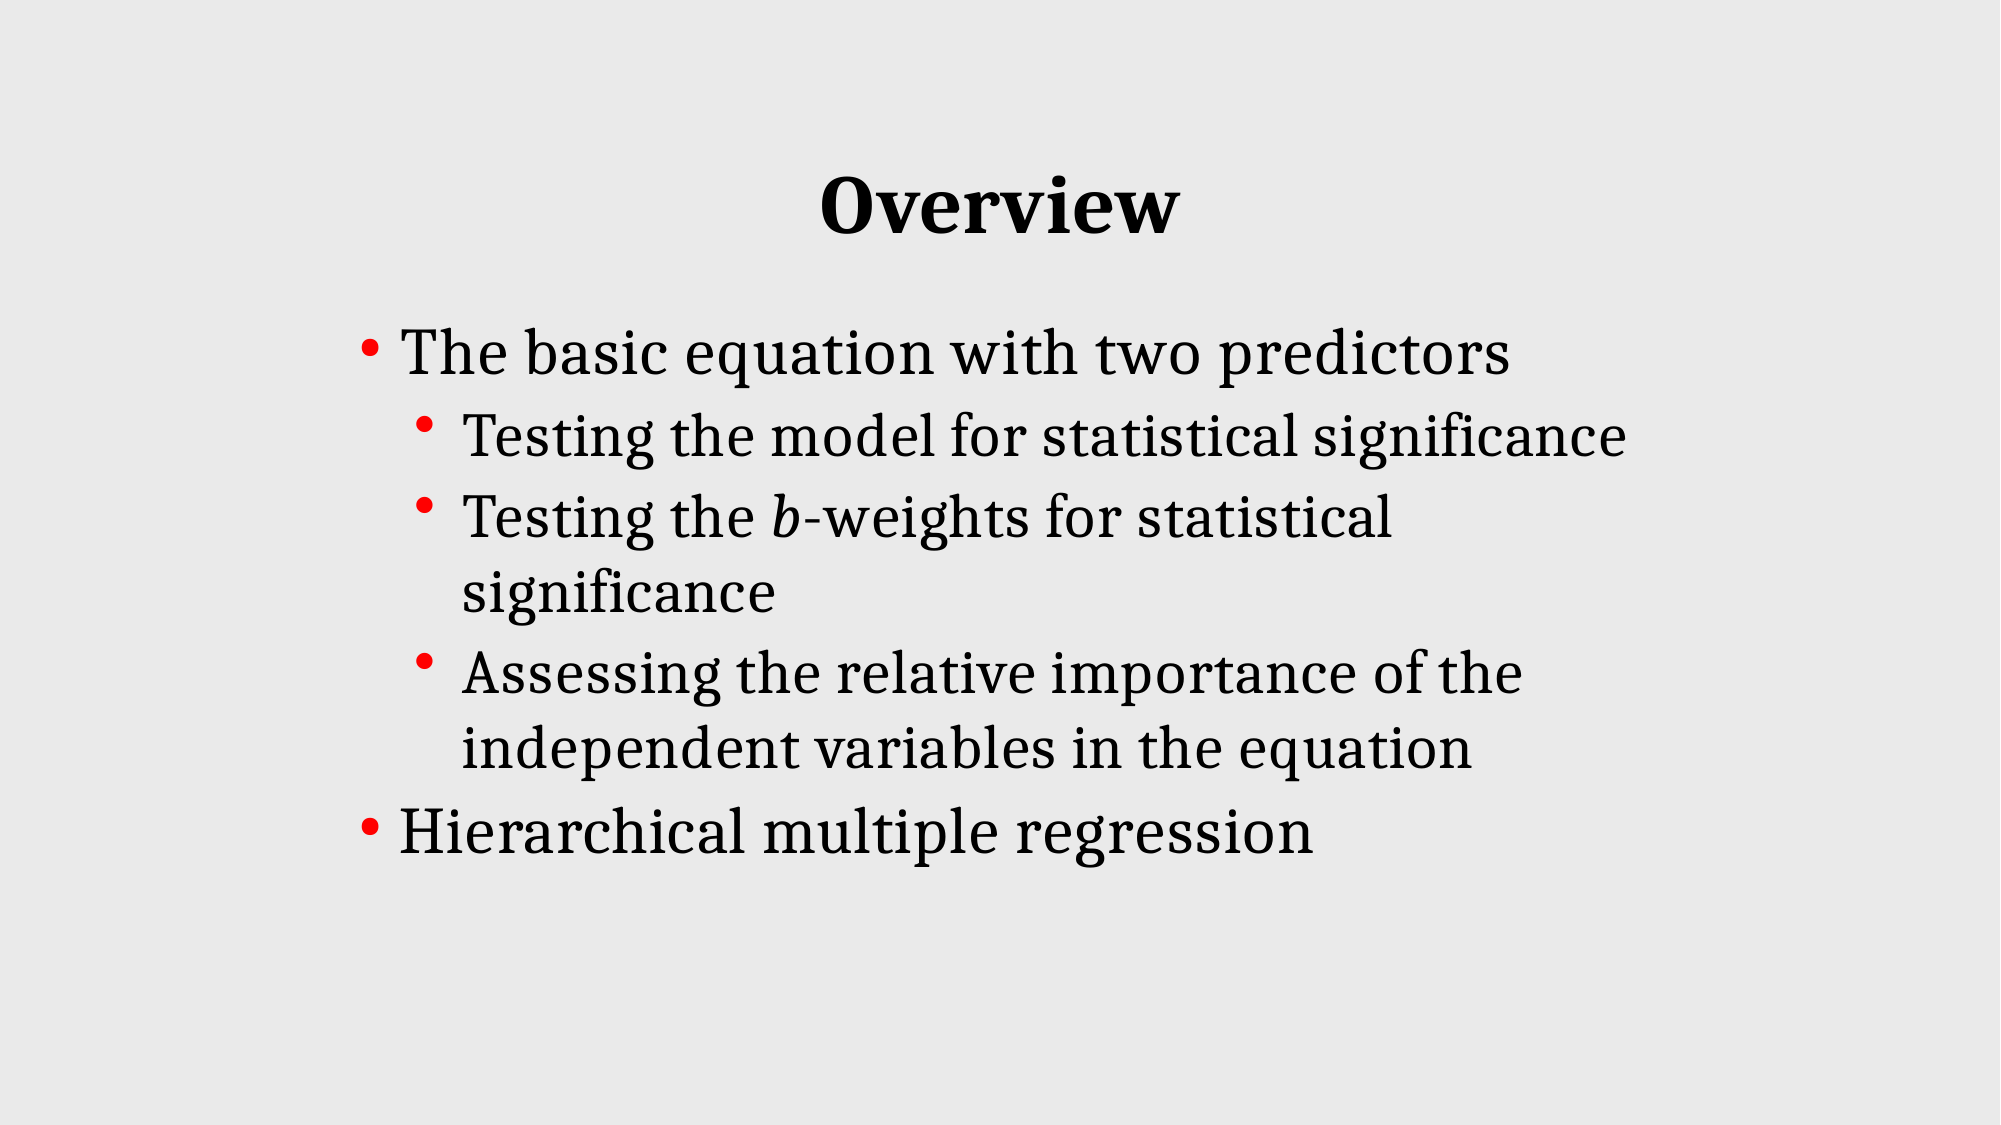

# Overview
The basic equation with two predictors
Testing the model for statistical significance
Testing the b-weights for statistical significance
Assessing the relative importance of the independent variables in the equation
Hierarchical multiple regression